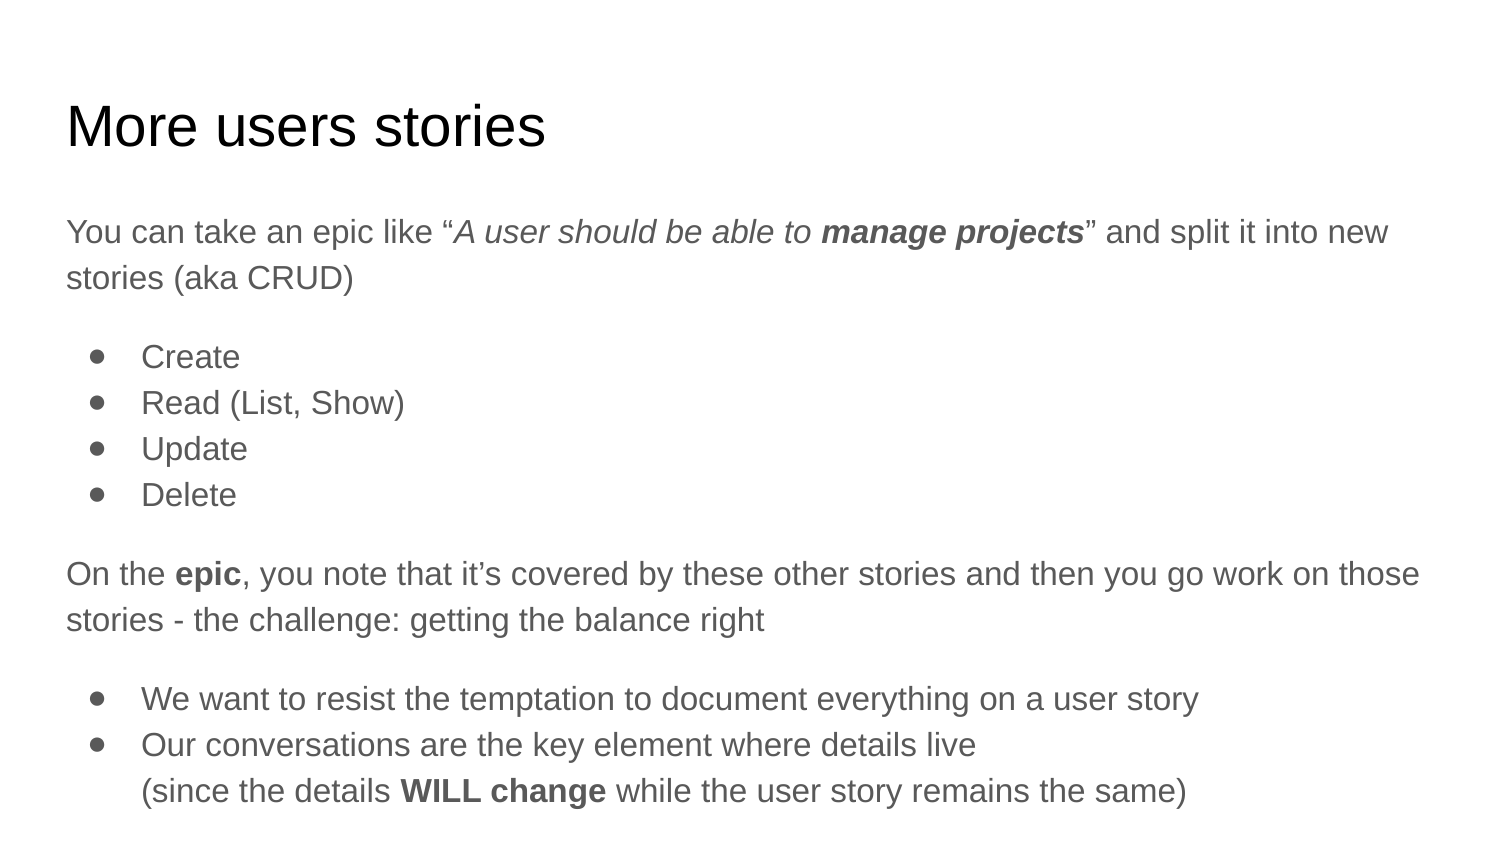

# More users stories
You can take an epic like “A user should be able to manage projects” and split it into new stories (aka CRUD)
Create
Read (List, Show)
Update
Delete
On the epic, you note that it’s covered by these other stories and then you go work on those stories - the challenge: getting the balance right
We want to resist the temptation to document everything on a user story
Our conversations are the key element where details live
(since the details WILL change while the user story remains the same)